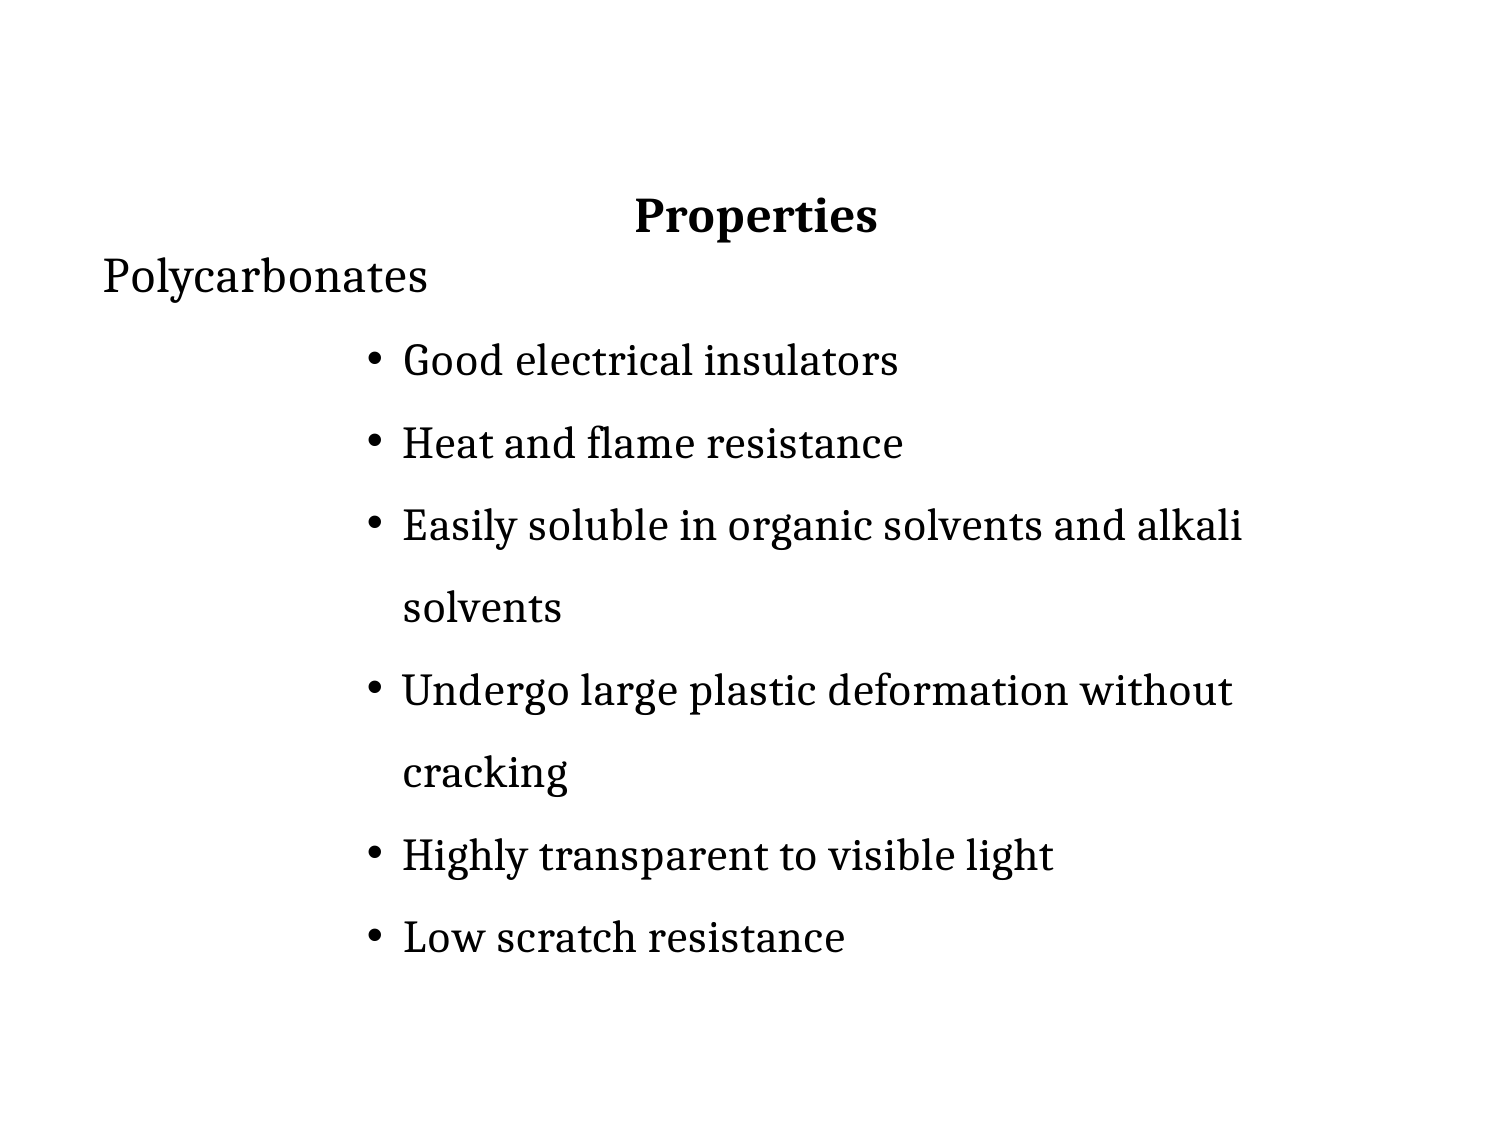

Properties
Polycarbonates
Good electrical insulators
Heat and flame resistance
Easily soluble in organic solvents and alkali 	solvents
Undergo large plastic deformation without  cracking
Highly transparent to visible light
Low scratch resistance